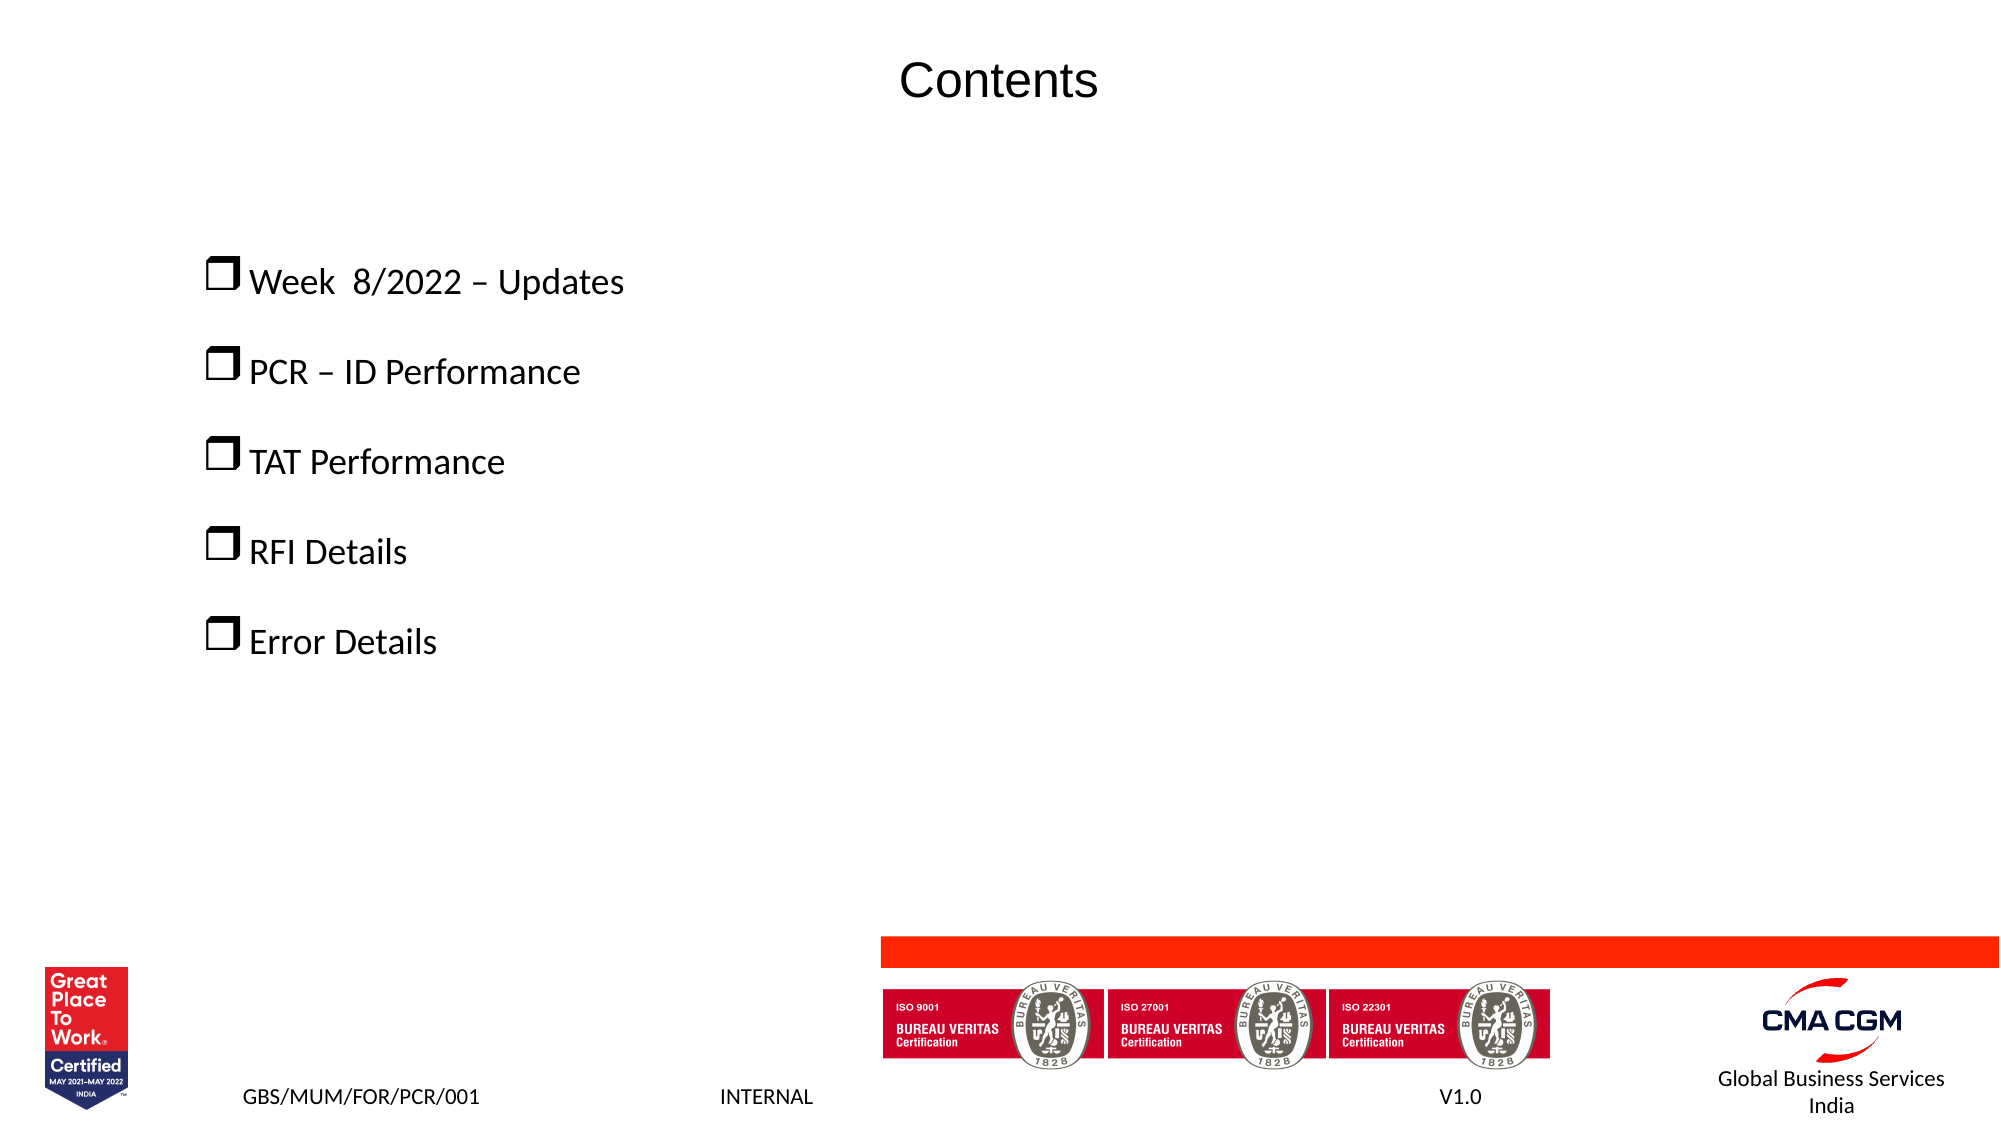

Contents
Week  8/2022 – Updates

PCR – ID Performance

TAT Performance

RFI Details

Error Details